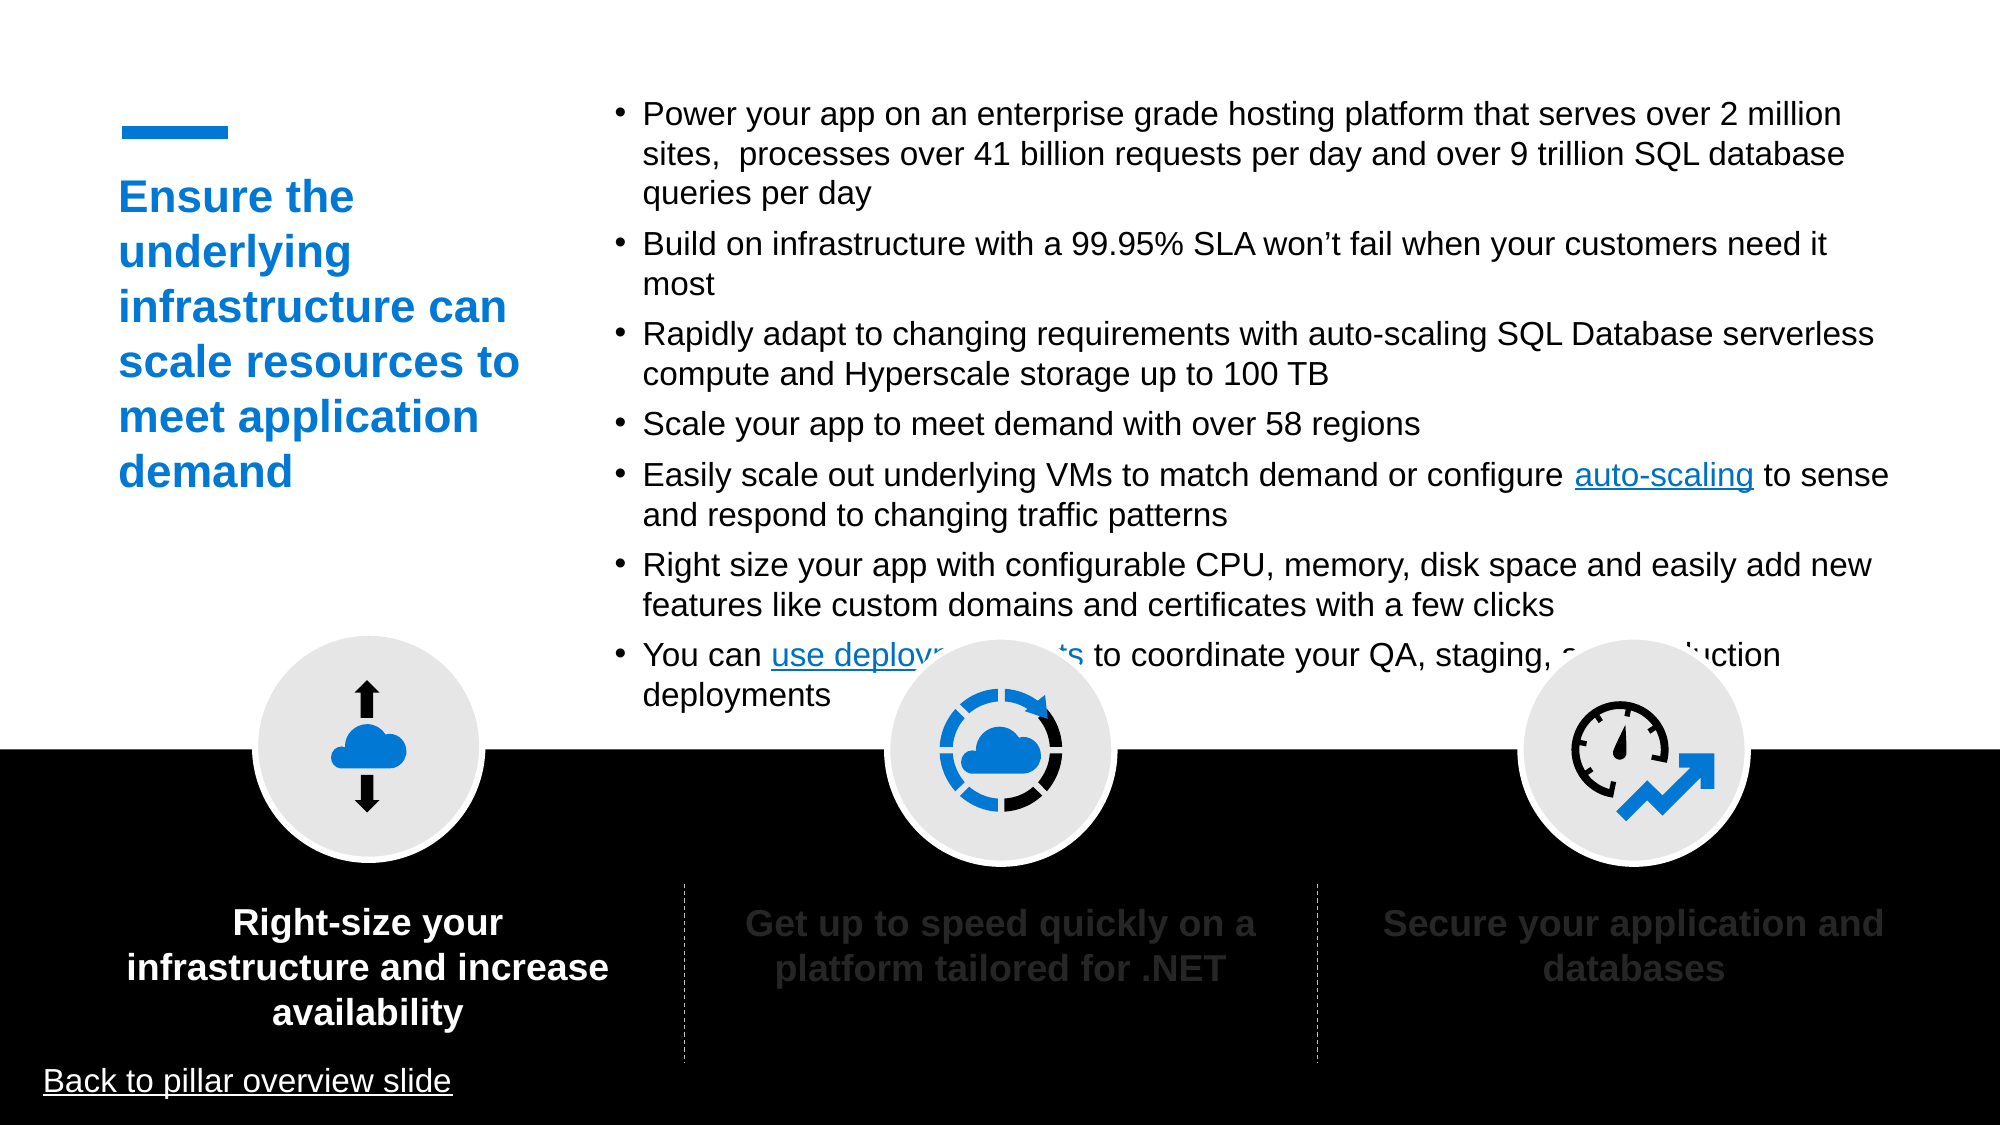

Power your app on an enterprise grade hosting platform that serves over 2 million sites,  processes over 41 billion requests per day and over 9 trillion SQL database queries per day
Build on infrastructure with a 99.95% SLA won’t fail when your customers need it most
Rapidly adapt to changing requirements with auto-scaling SQL Database serverless compute and Hyperscale storage up to 100 TB
Scale your app to meet demand with over 58 regions
Easily scale out underlying VMs to match demand or configure auto-scaling to sense and respond to changing traffic patterns
Right size your app with configurable CPU, memory, disk space and easily add new features like custom domains and certificates with a few clicks
You can use deployment slots to coordinate your QA, staging, and production deployments
# Ensure the underlying infrastructure can scale resources to meet application demand

Get up to speed quickly on a platform tailored for .NET
Secure your application and databases
Right-size your infrastructure and increase availability
Back to pillar overview slide